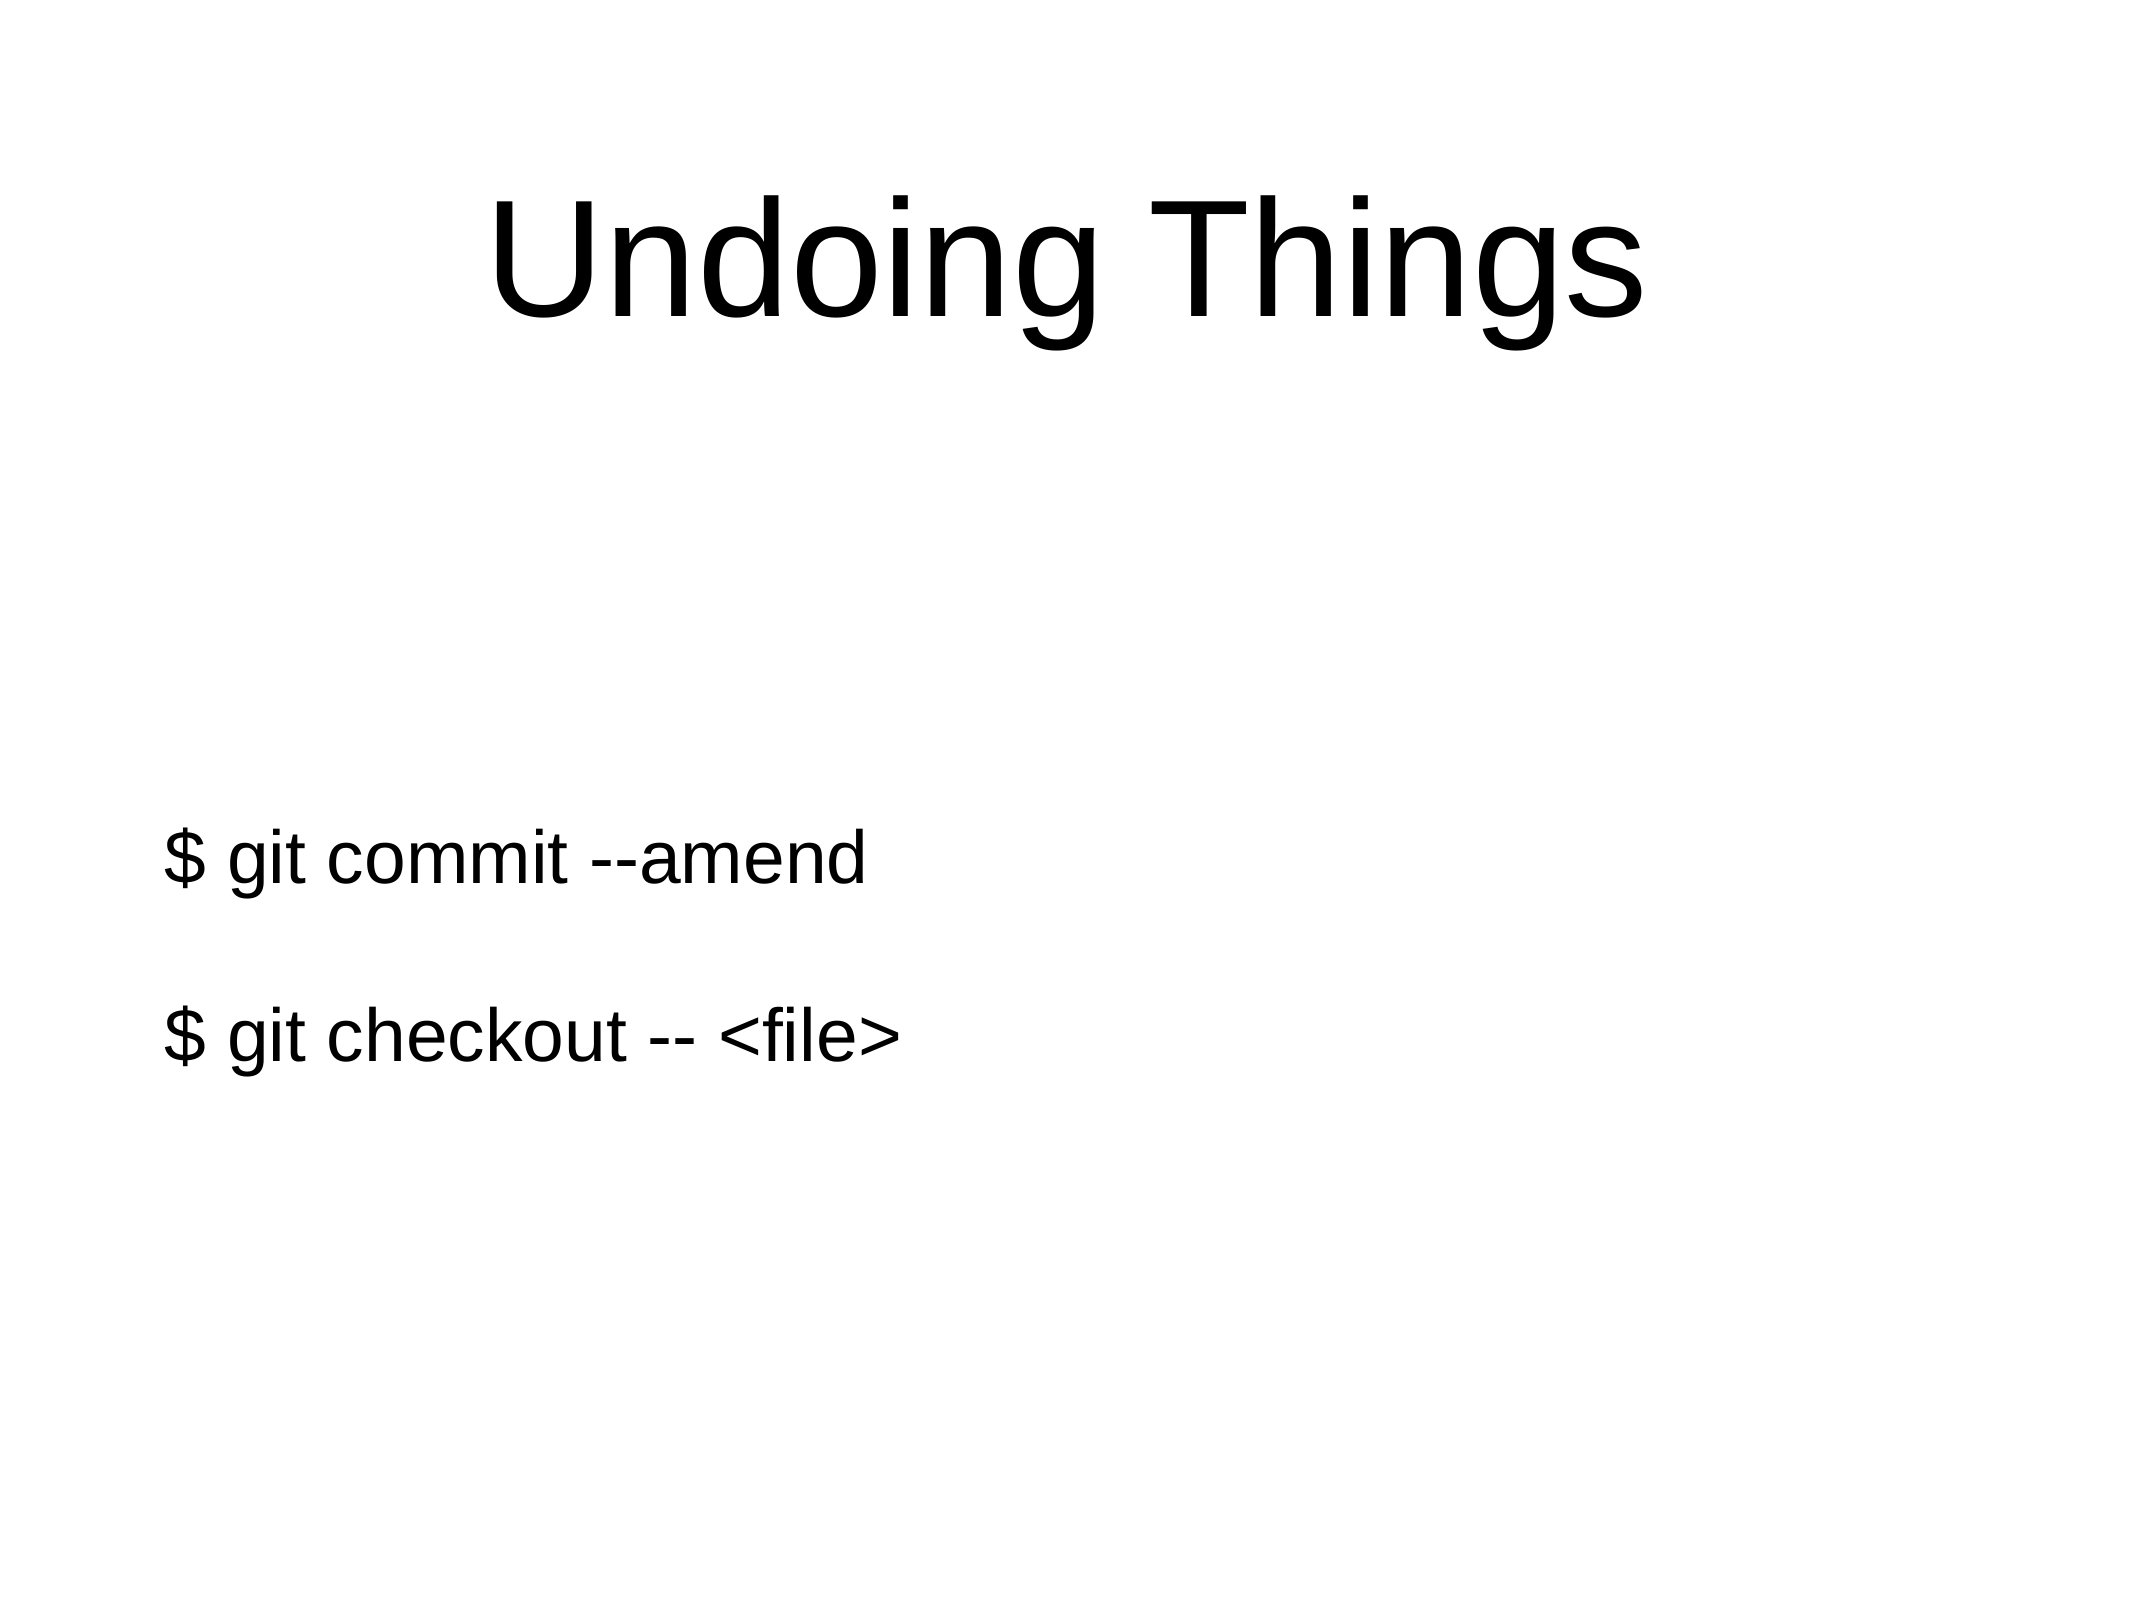

# Undoing Things
$ git commit --amend
$ git checkout -- <file>